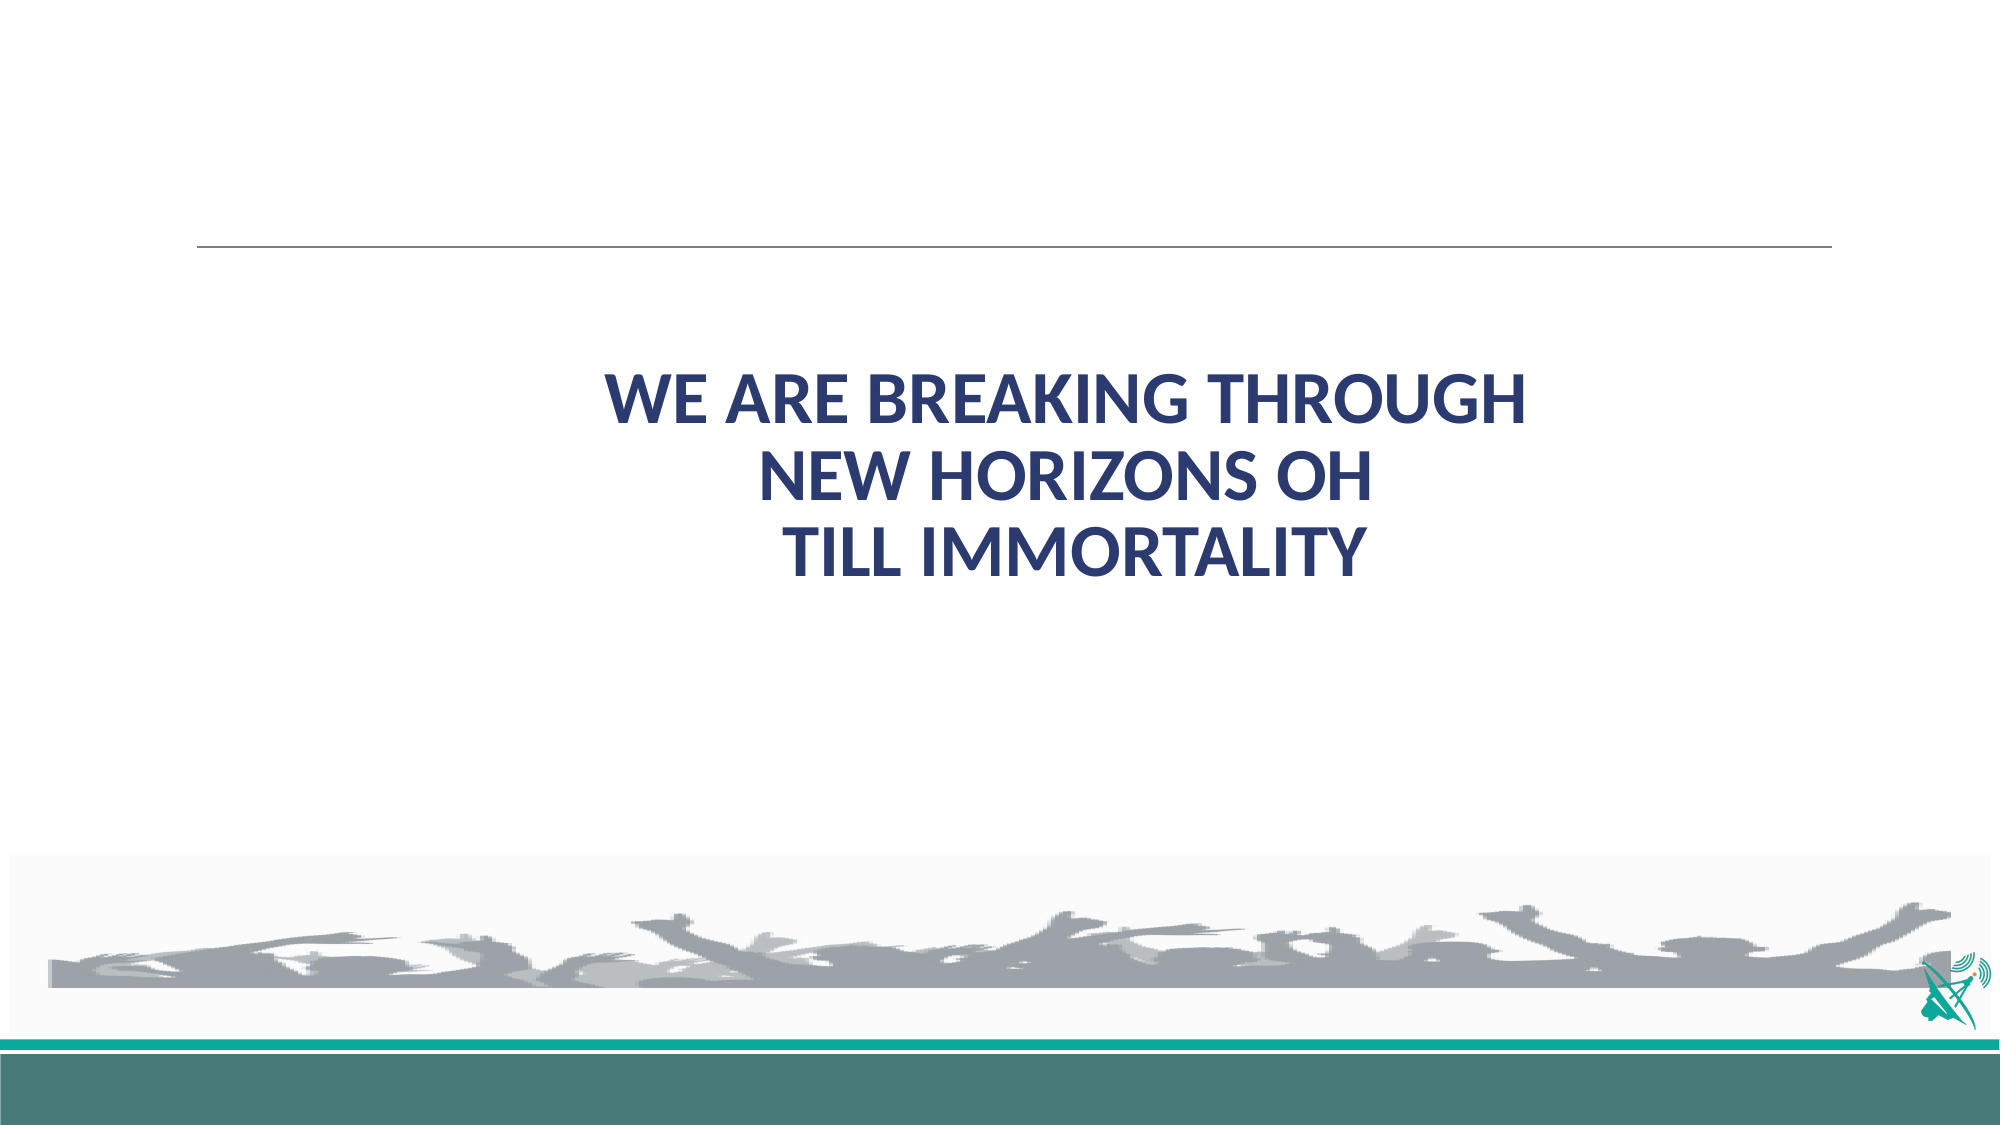

# WE ARE BREAKING THROUGH NEW HORIZONS OH TILL IMMORTALITY